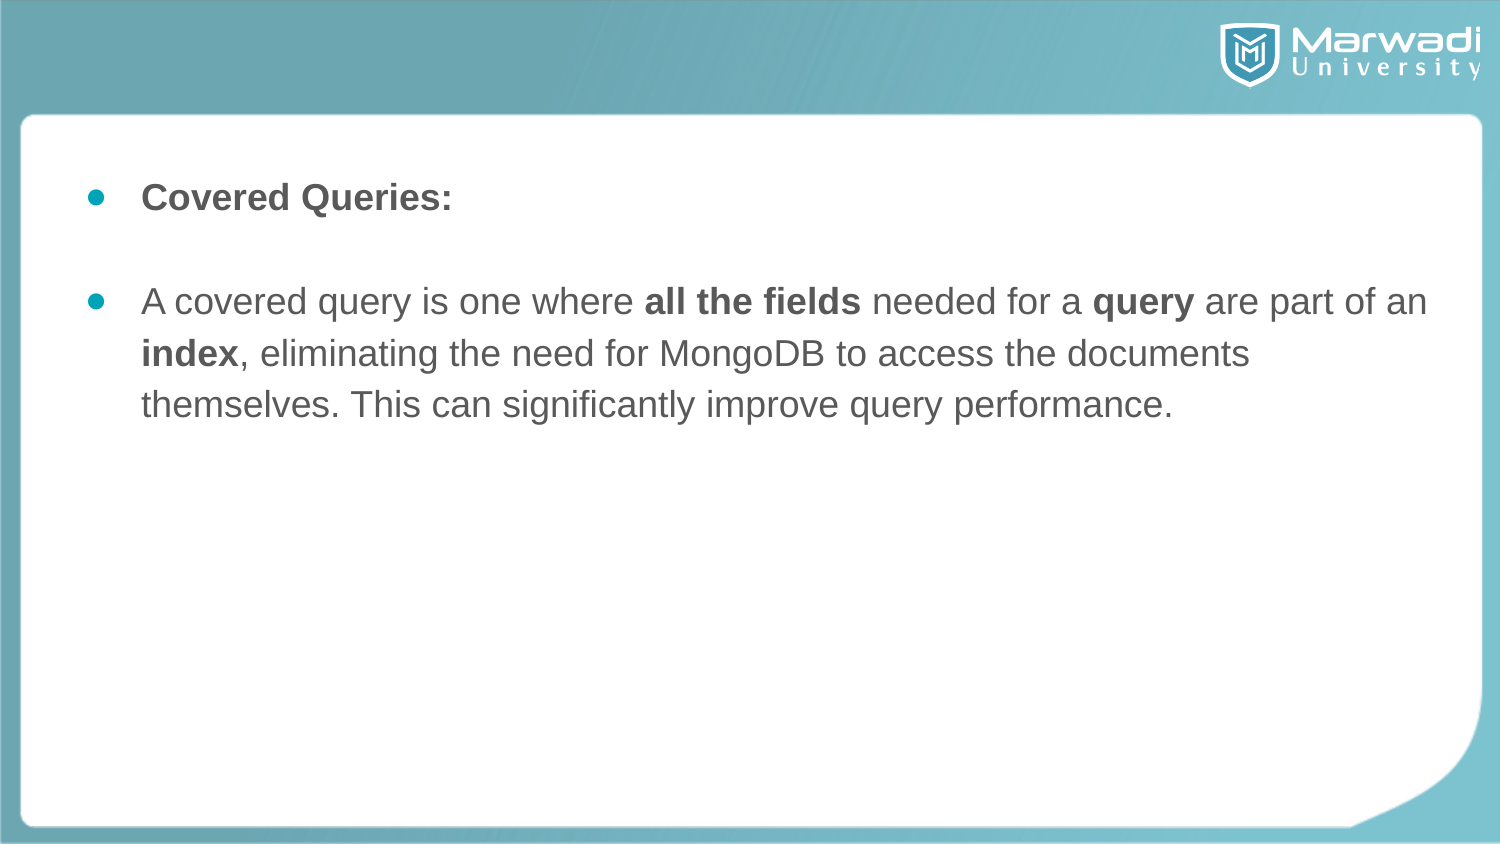

#
Covered Queries:

A covered query is one where all the fields needed for a query are part of an index, eliminating the need for MongoDB to access the documents themselves. This can significantly improve query performance.